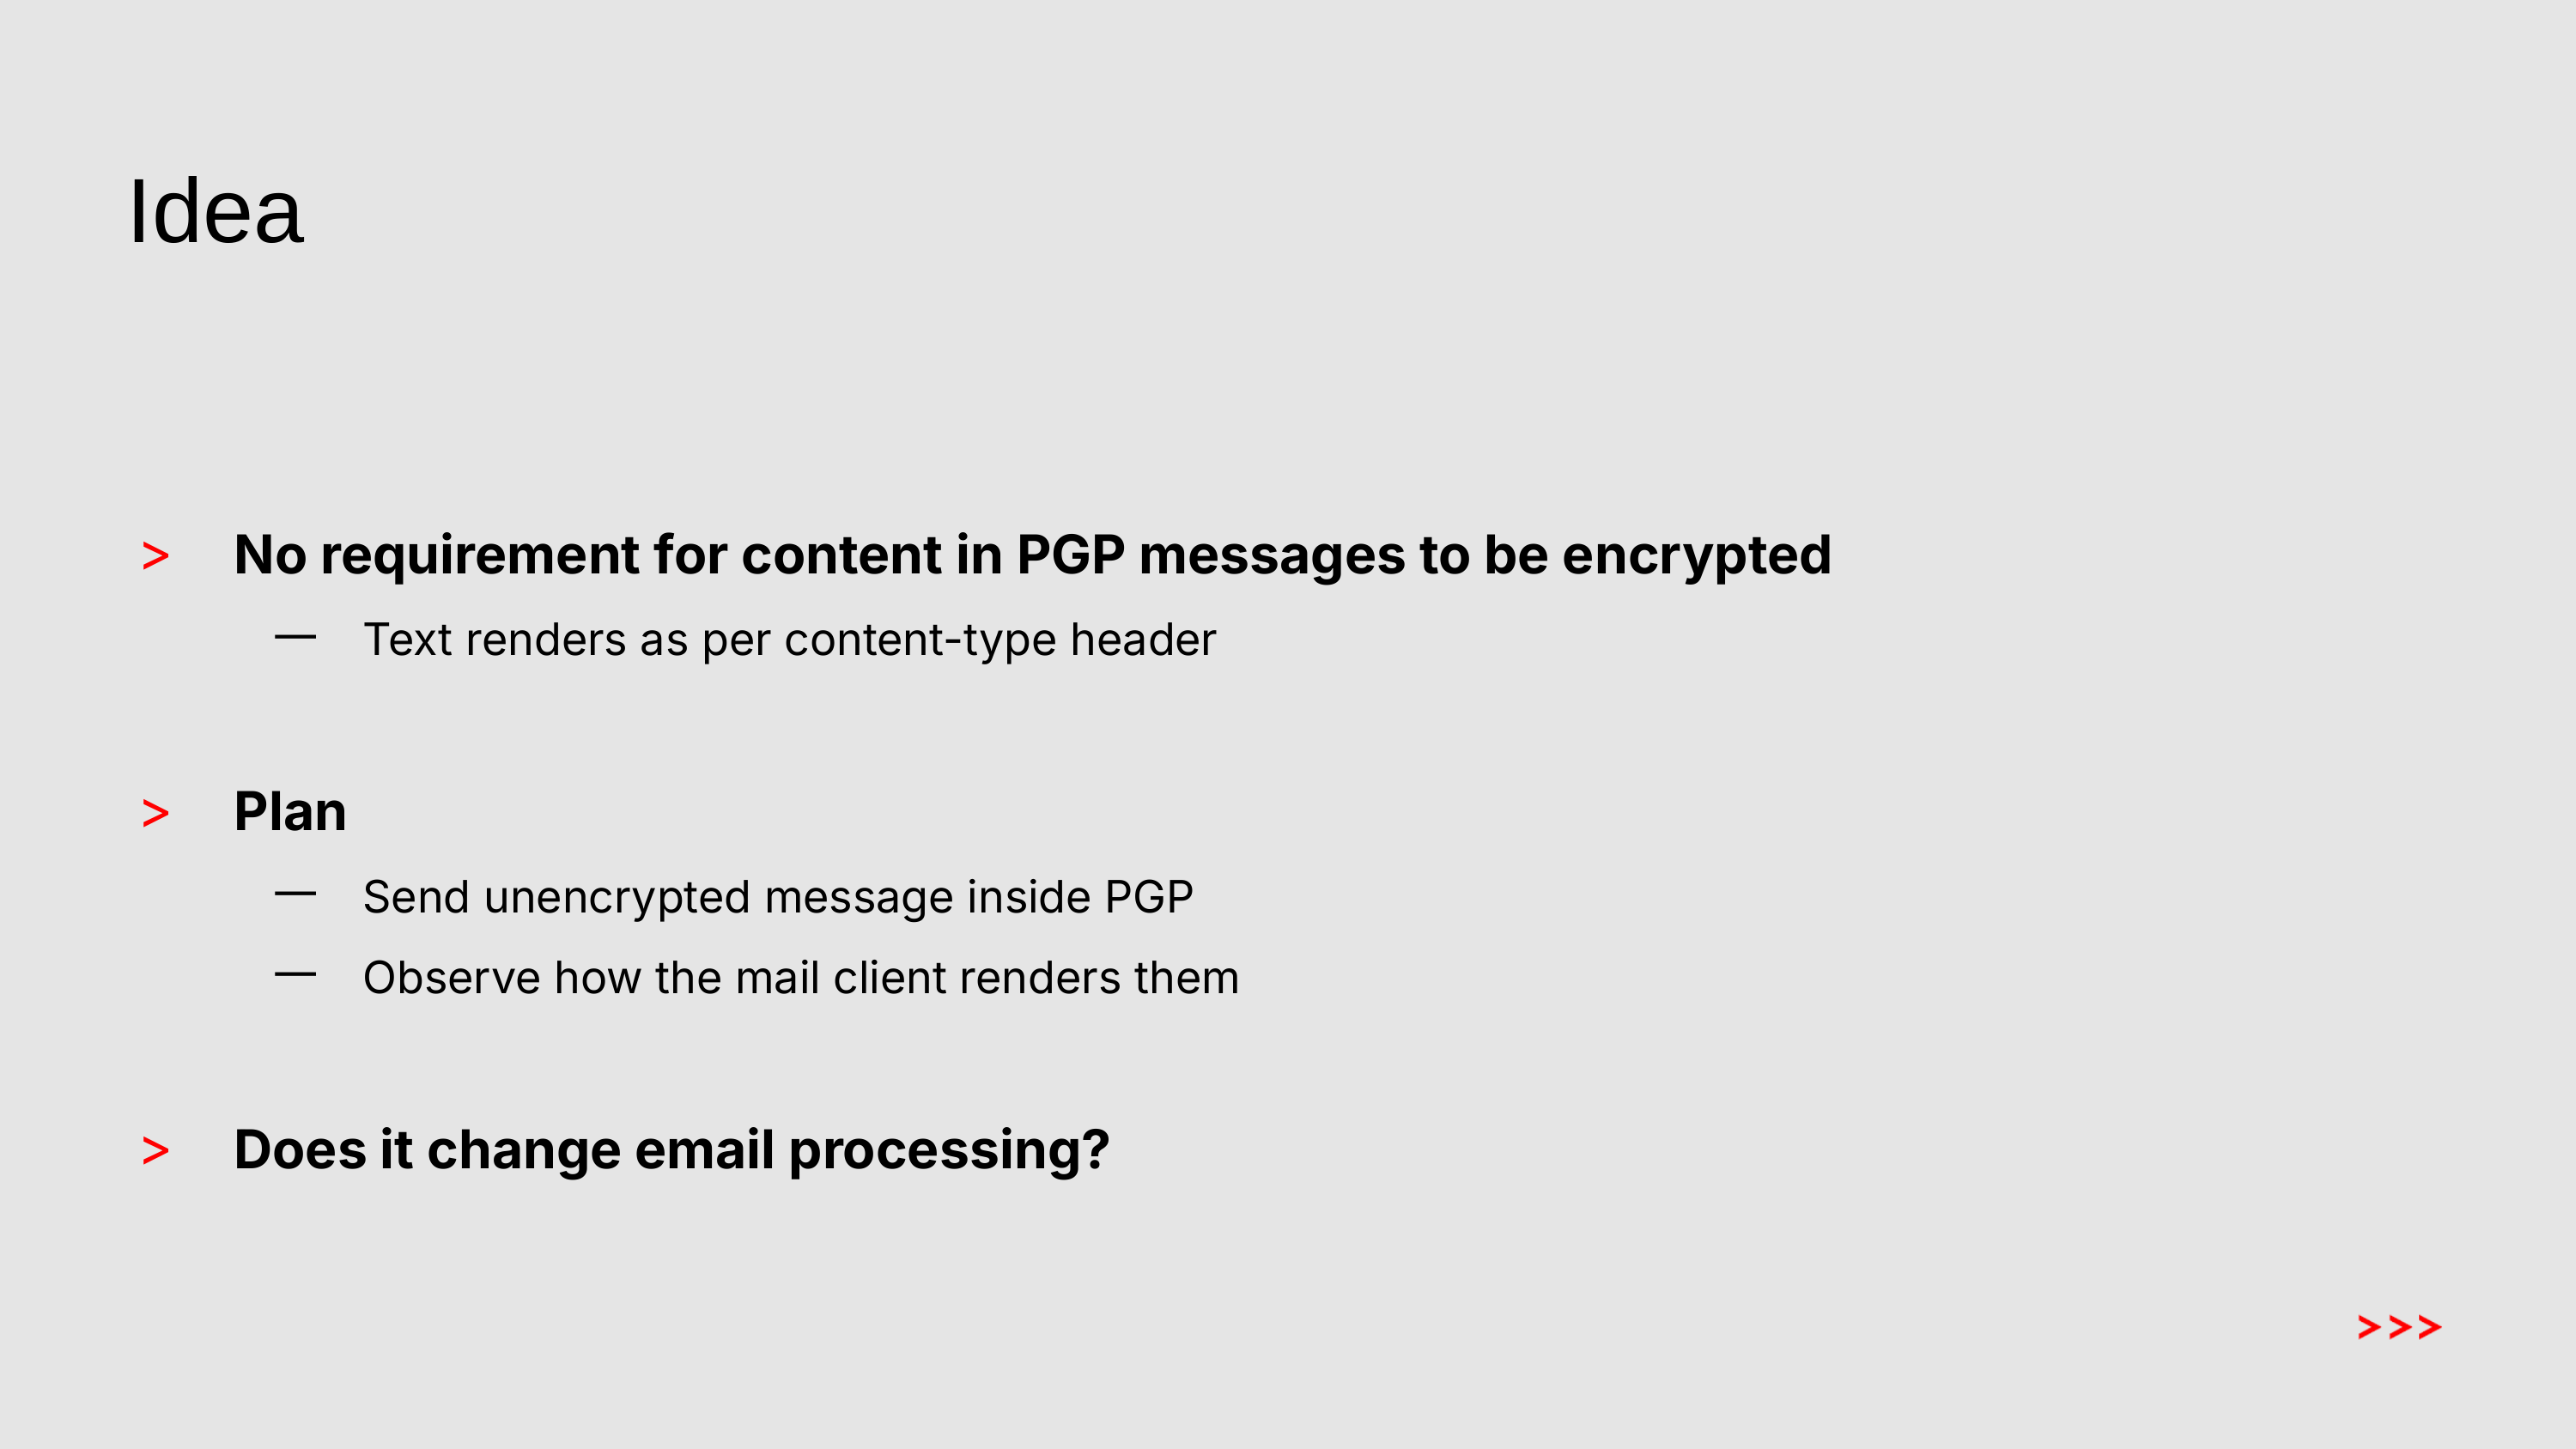

# Idea
No requirement for content in PGP messages to be encrypted
Text renders as per content-type header
Plan
Send unencrypted message inside PGP
Observe how the mail client renders them
Does it change email processing?